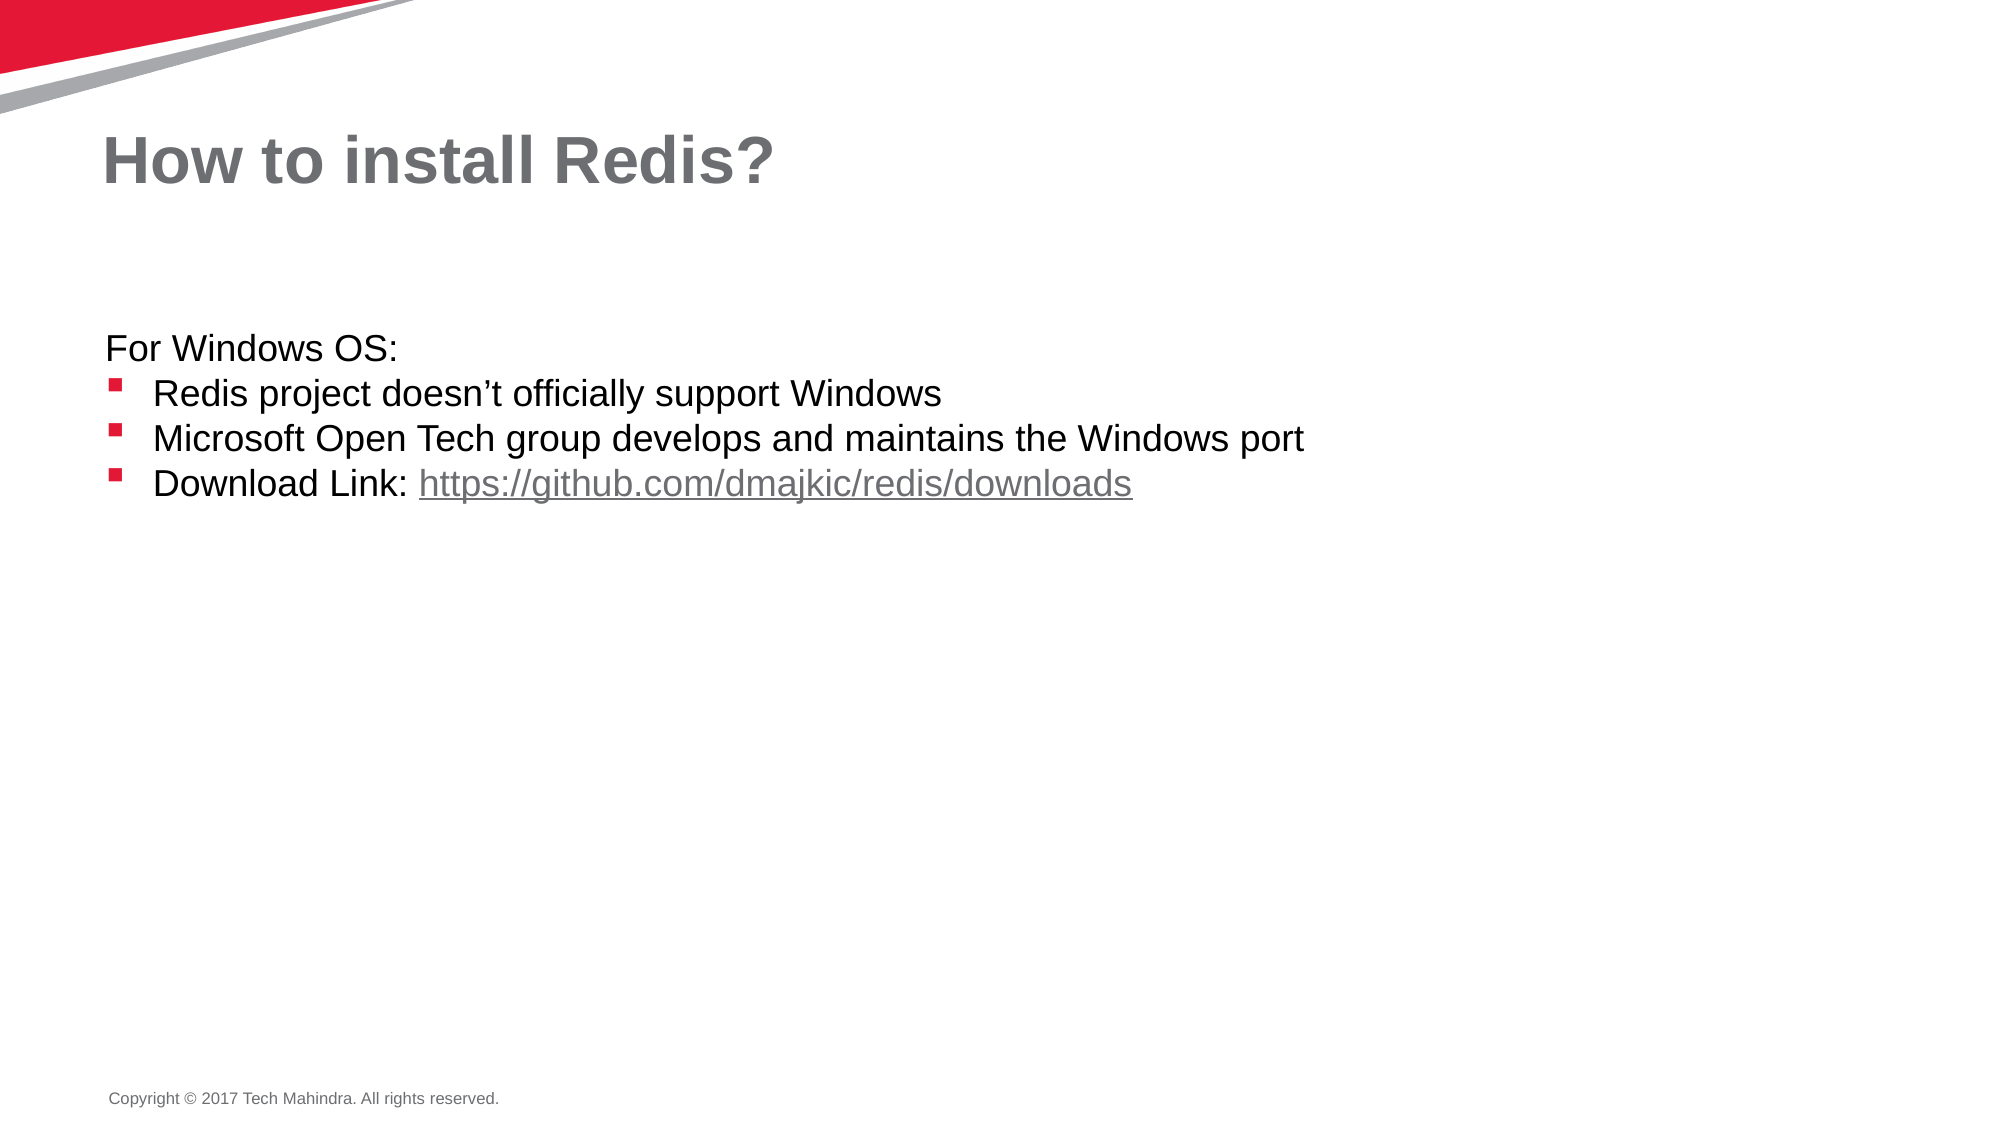

# How to install Redis?
For Windows OS:
Redis project doesn’t officially support Windows
Microsoft Open Tech group develops and maintains the Windows port
Download Link: https://github.com/dmajkic/redis/downloads